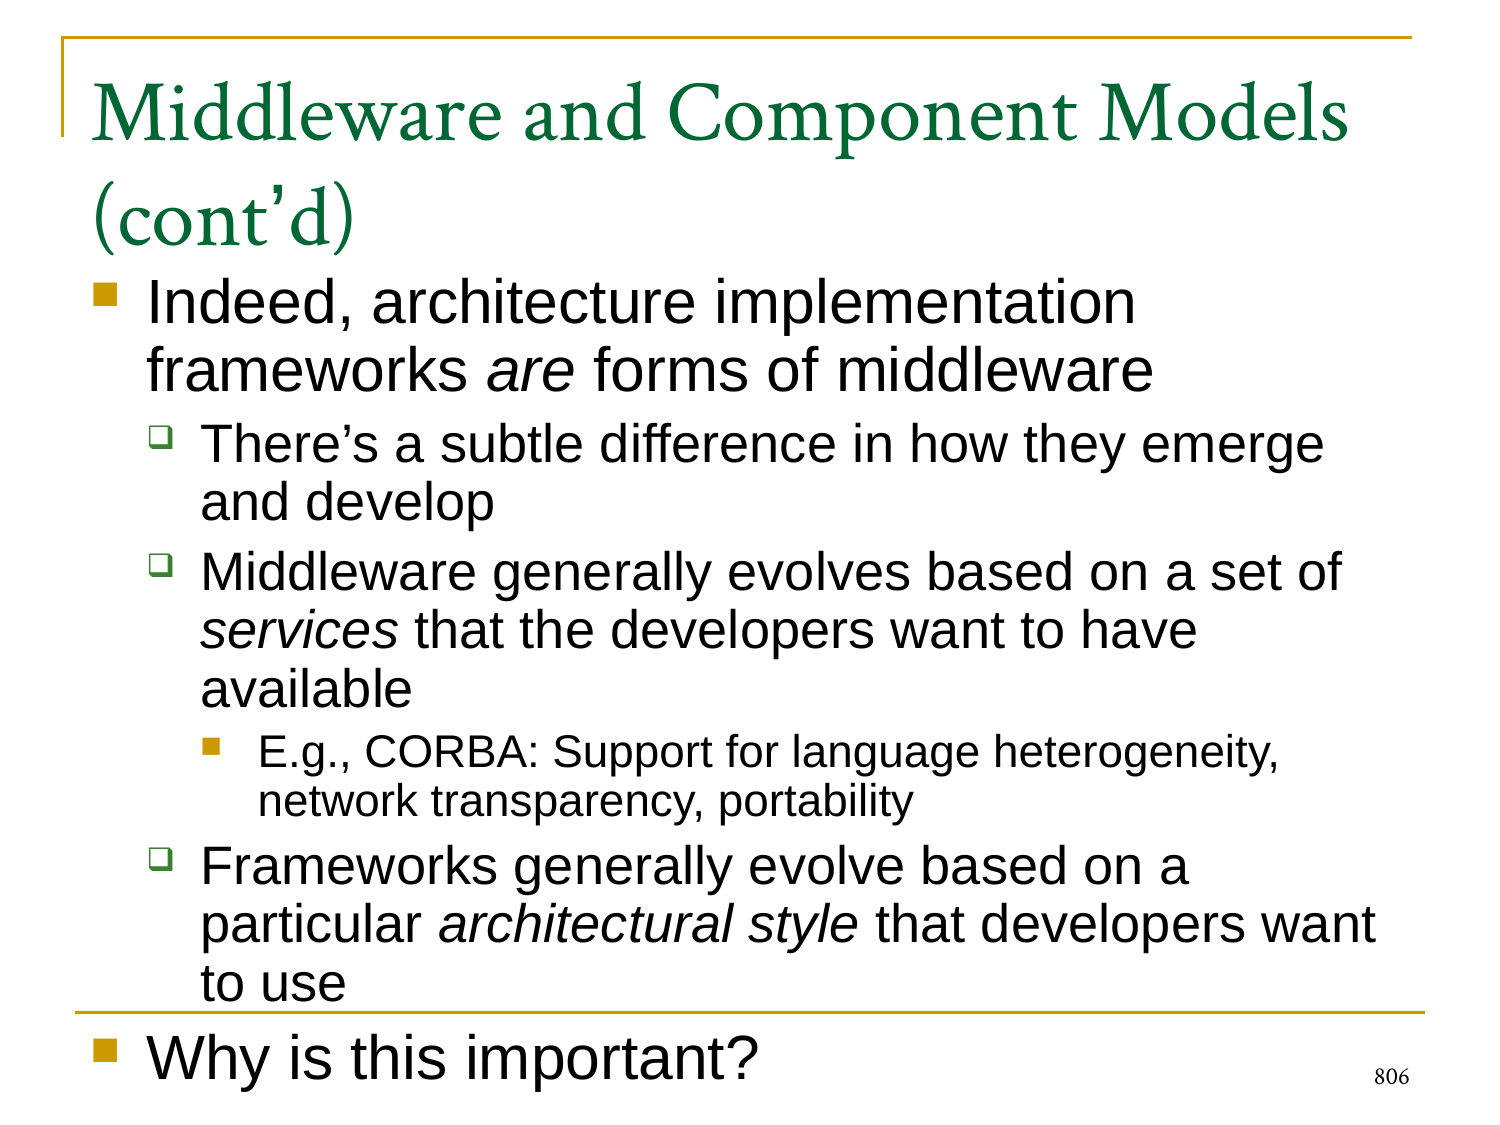

# Middleware and Component Models (cont’d)
Indeed, architecture implementation frameworks are forms of middleware
There’s a subtle difference in how they emerge and develop
Middleware generally evolves based on a set of services that the developers want to have available
E.g., CORBA: Support for language heterogeneity, network transparency, portability
Frameworks generally evolve based on a particular architectural style that developers want to use
Why is this important?
806